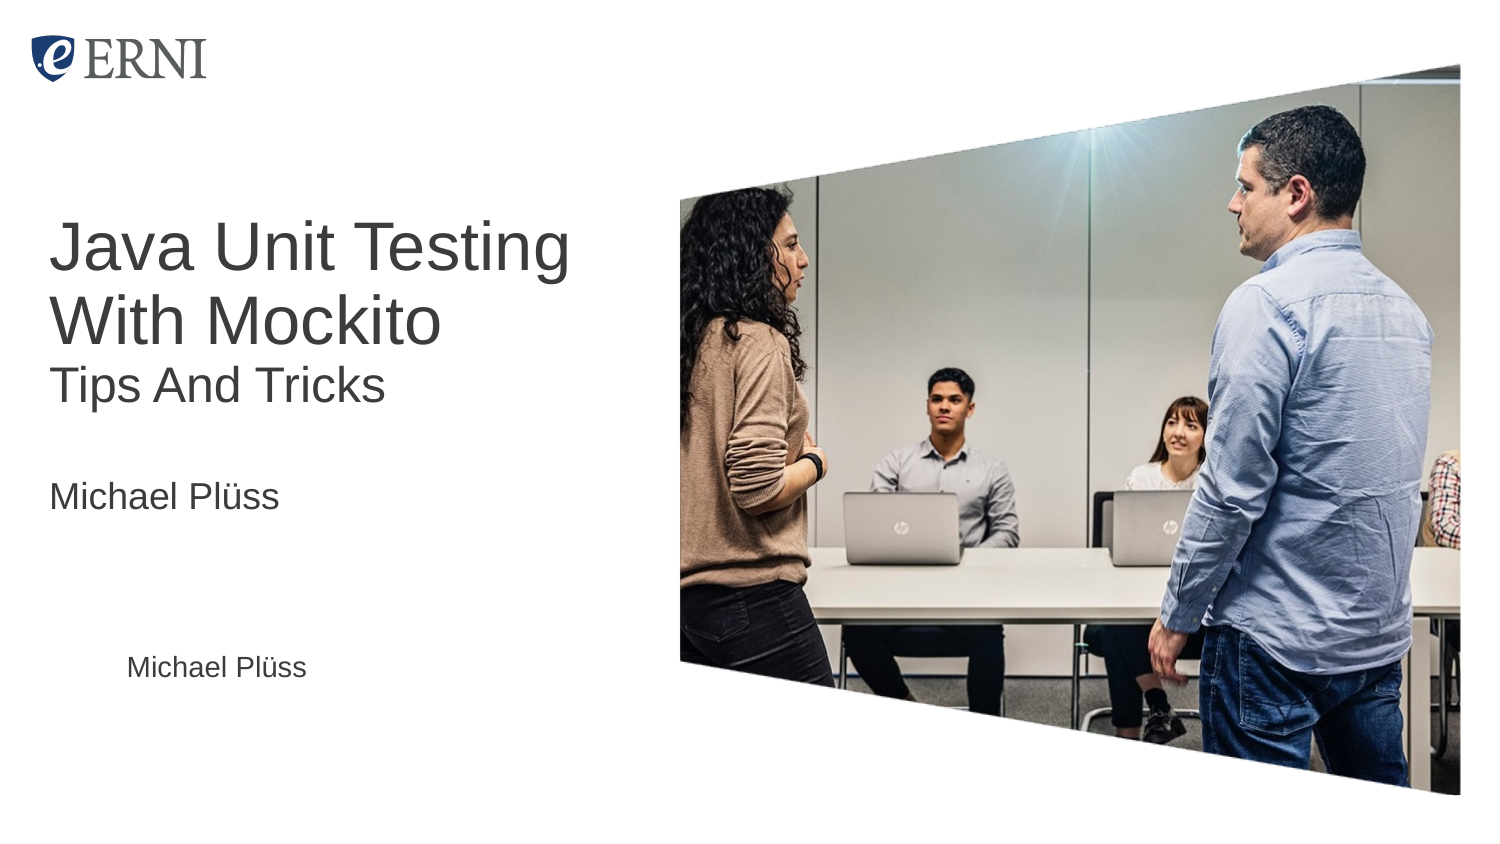

# Java Unit Testing With Mockito Tips And Tricks
Michael Plüss
Michael Plüss